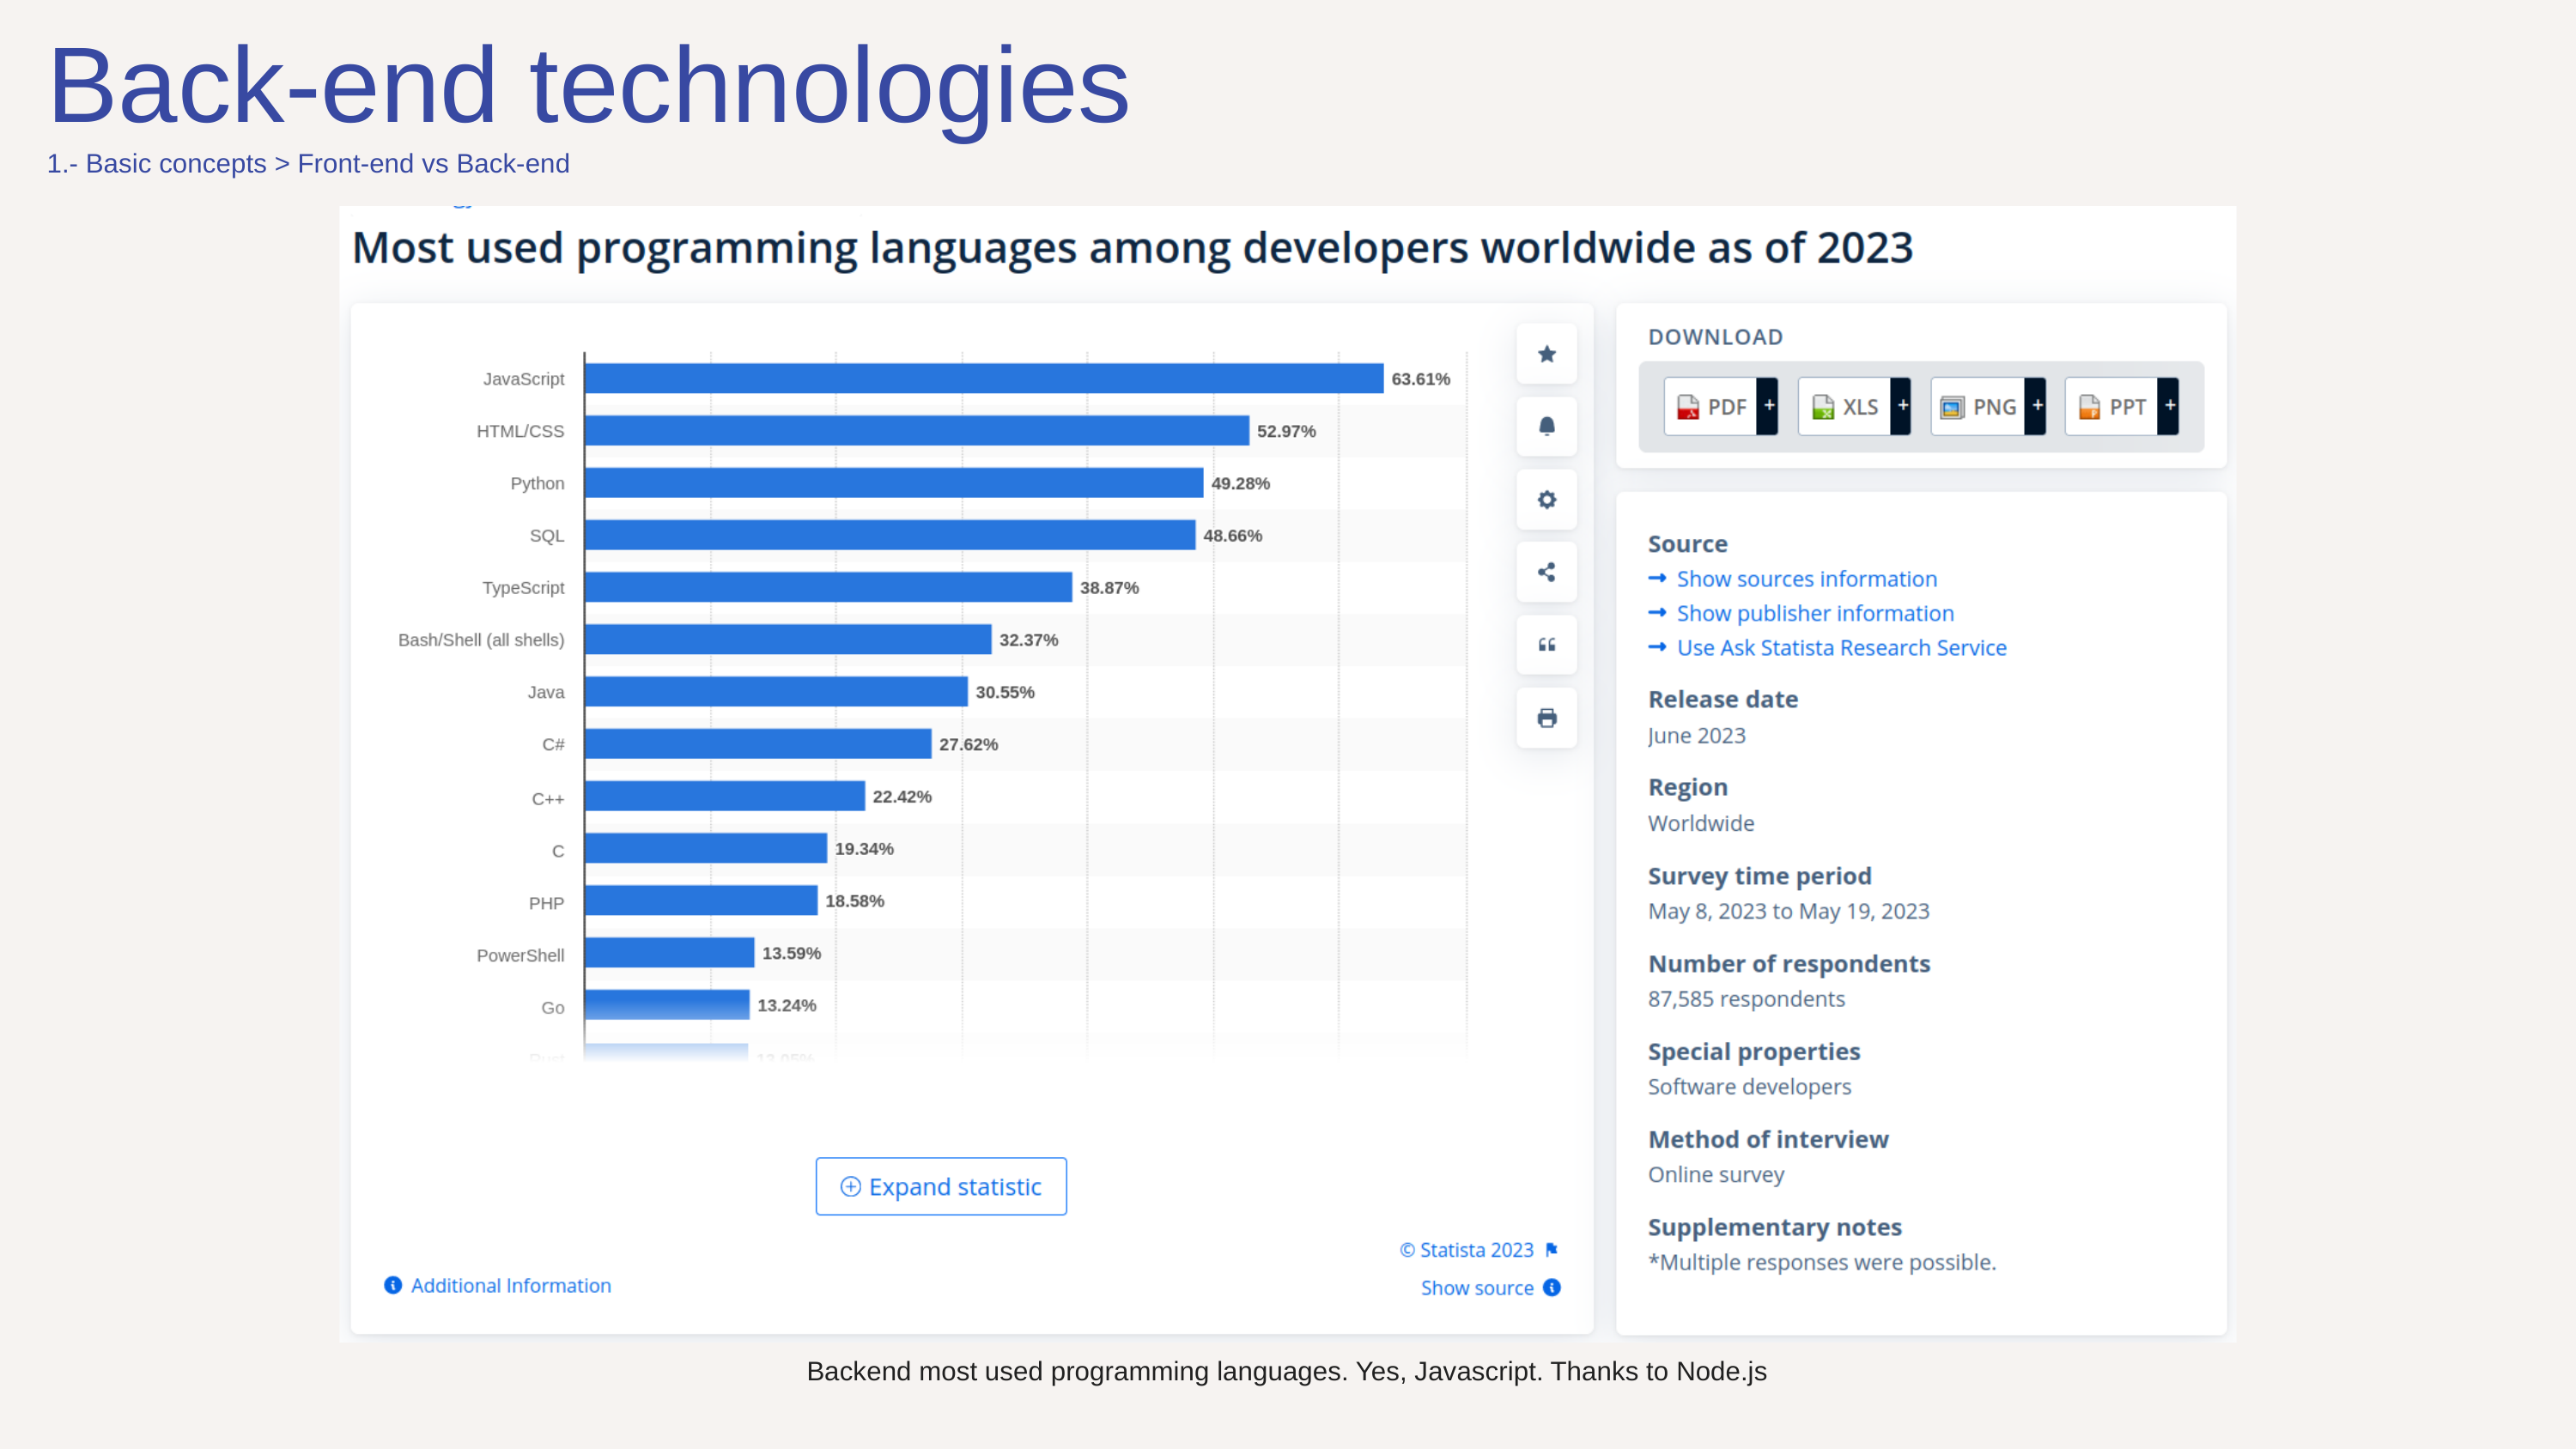

Back-end technologies
1.- Basic concepts > Front-end vs Back-end

Backend most used programming languages. Yes, Javascript. Thanks to Node.js